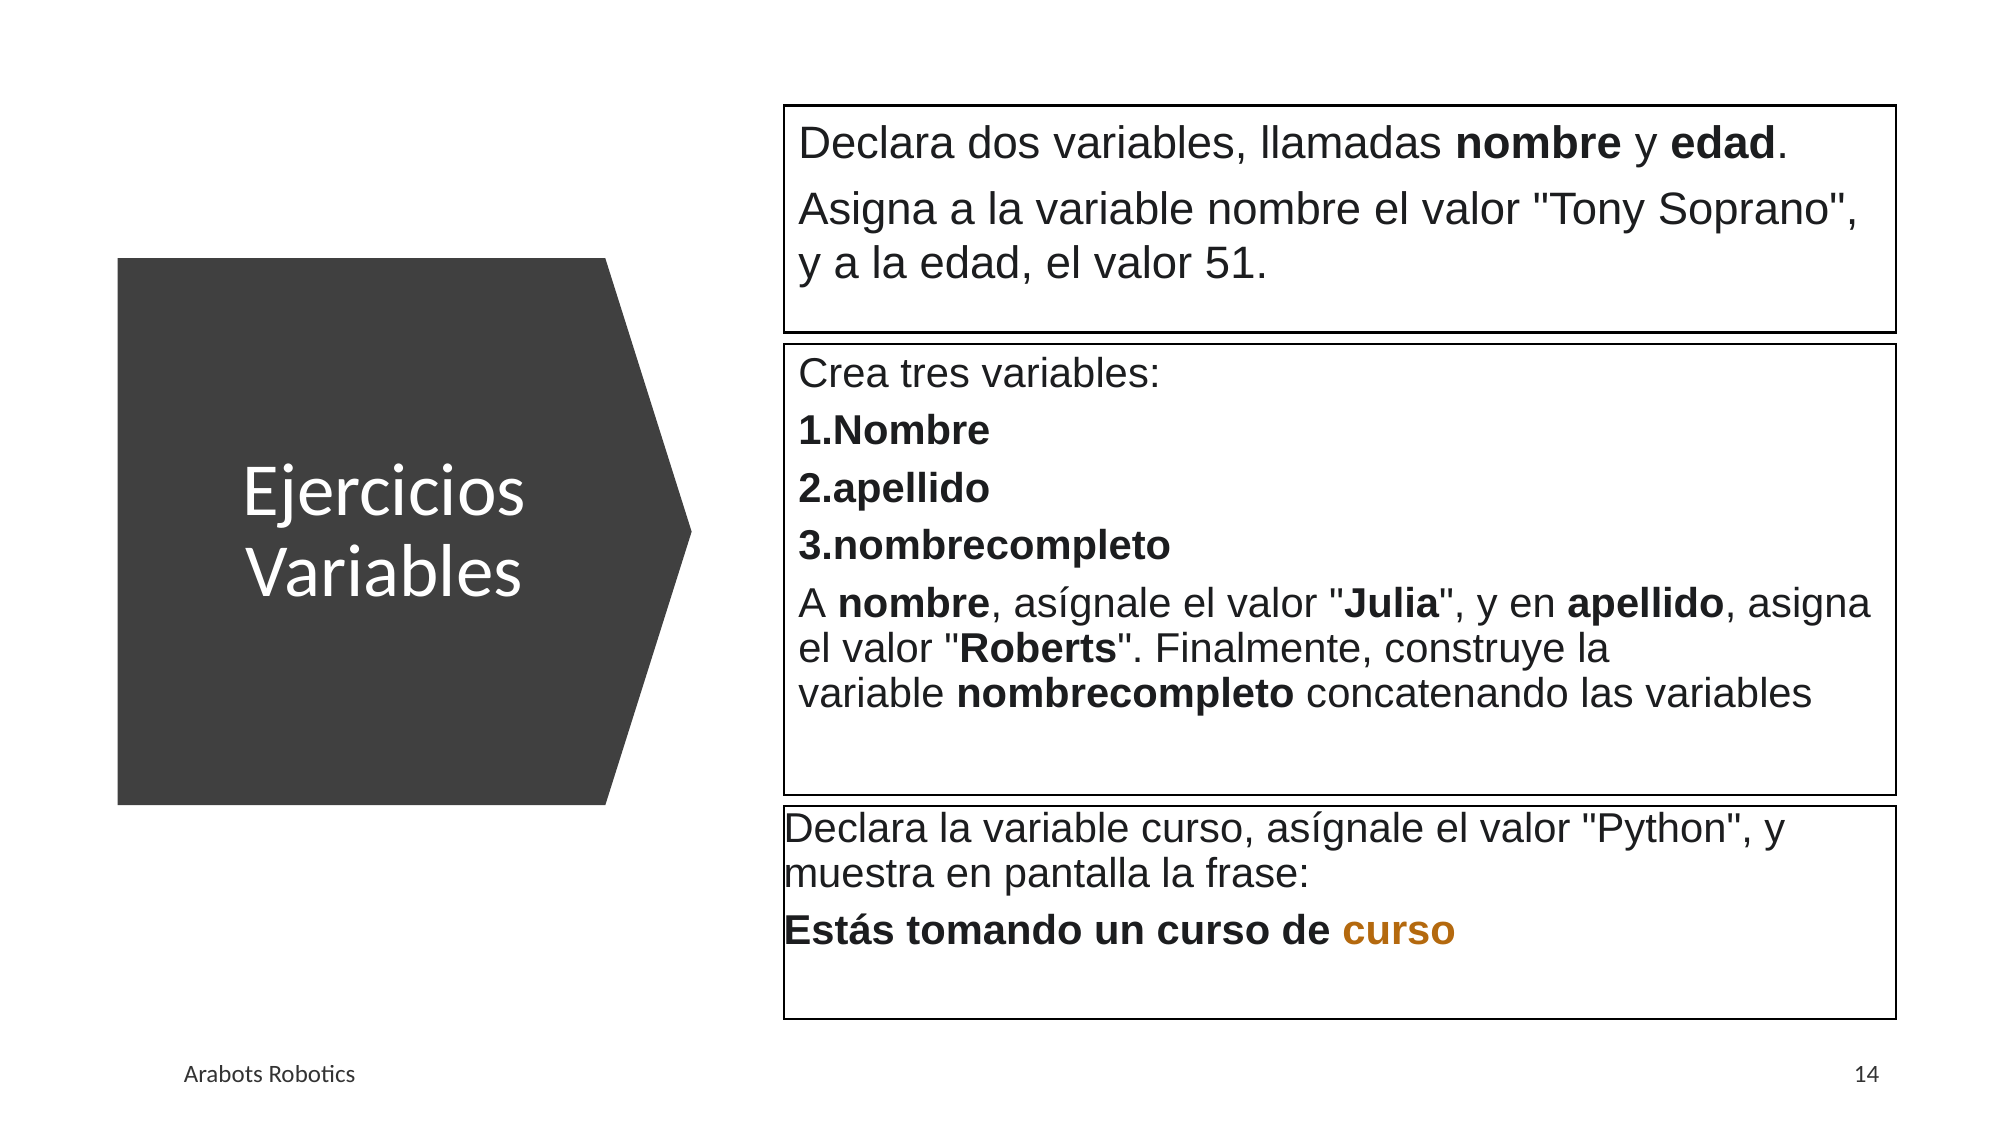

Declara dos variables, llamadas nombre y edad.
Asigna a la variable nombre el valor "Tony Soprano", y a la edad, el valor 51.

# Ejercicios Variables
Crea tres variables:
Nombre
apellido
nombrecompleto
A nombre, asígnale el valor "Julia", y en apellido, asigna el valor "Roberts". Finalmente, construye la variable nombrecompleto concatenando las variables
Declara la variable curso, asígnale el valor "Python", y muestra en pantalla la frase:
Estás tomando un curso de curso
Arabots Robotics
14